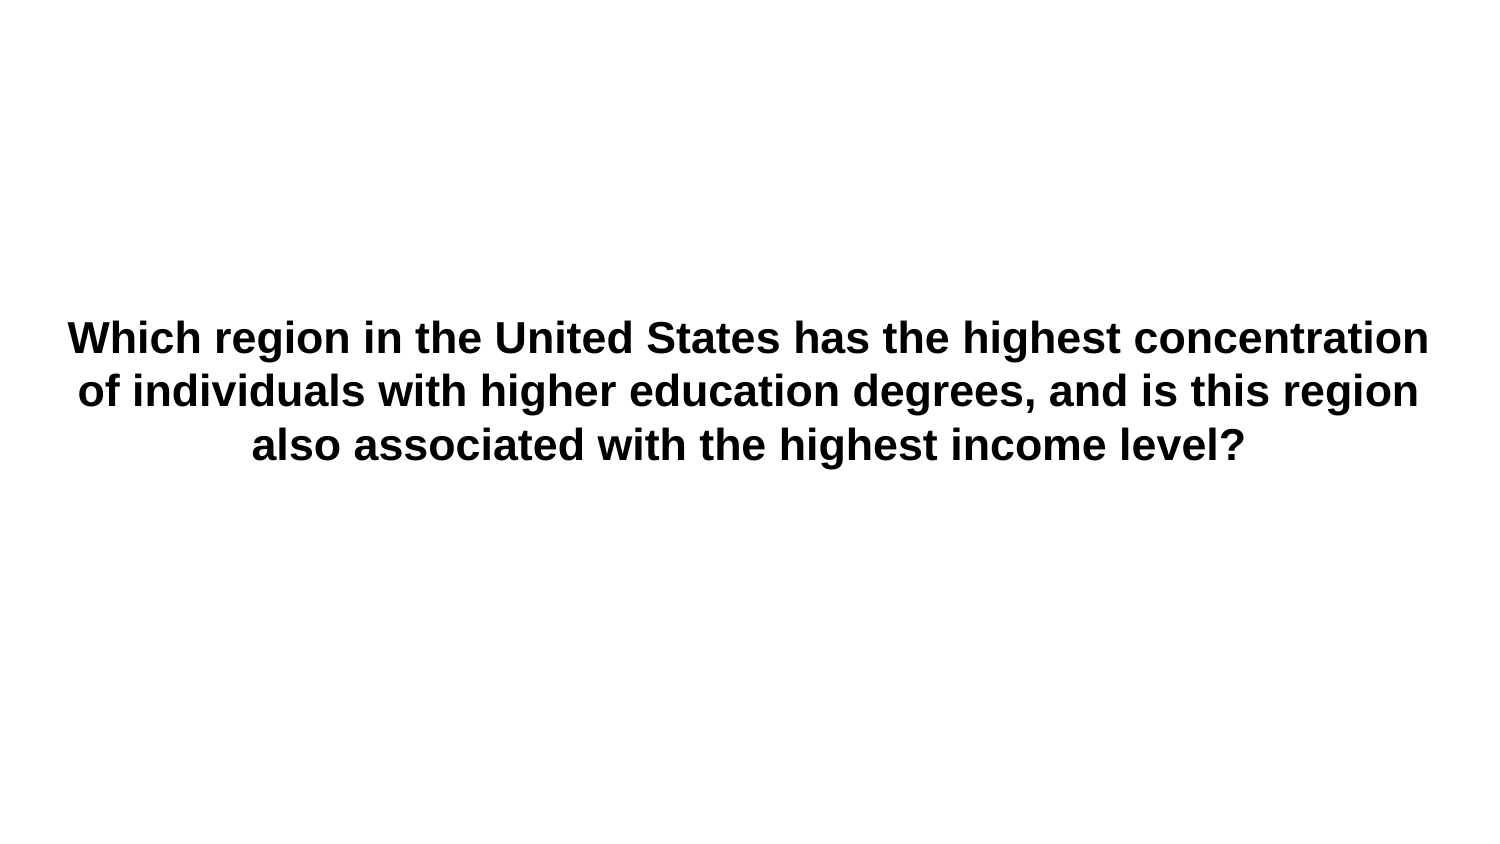

# Which region in the United States has the highest concentration of individuals with higher education degrees, and is this region also associated with the highest income level?